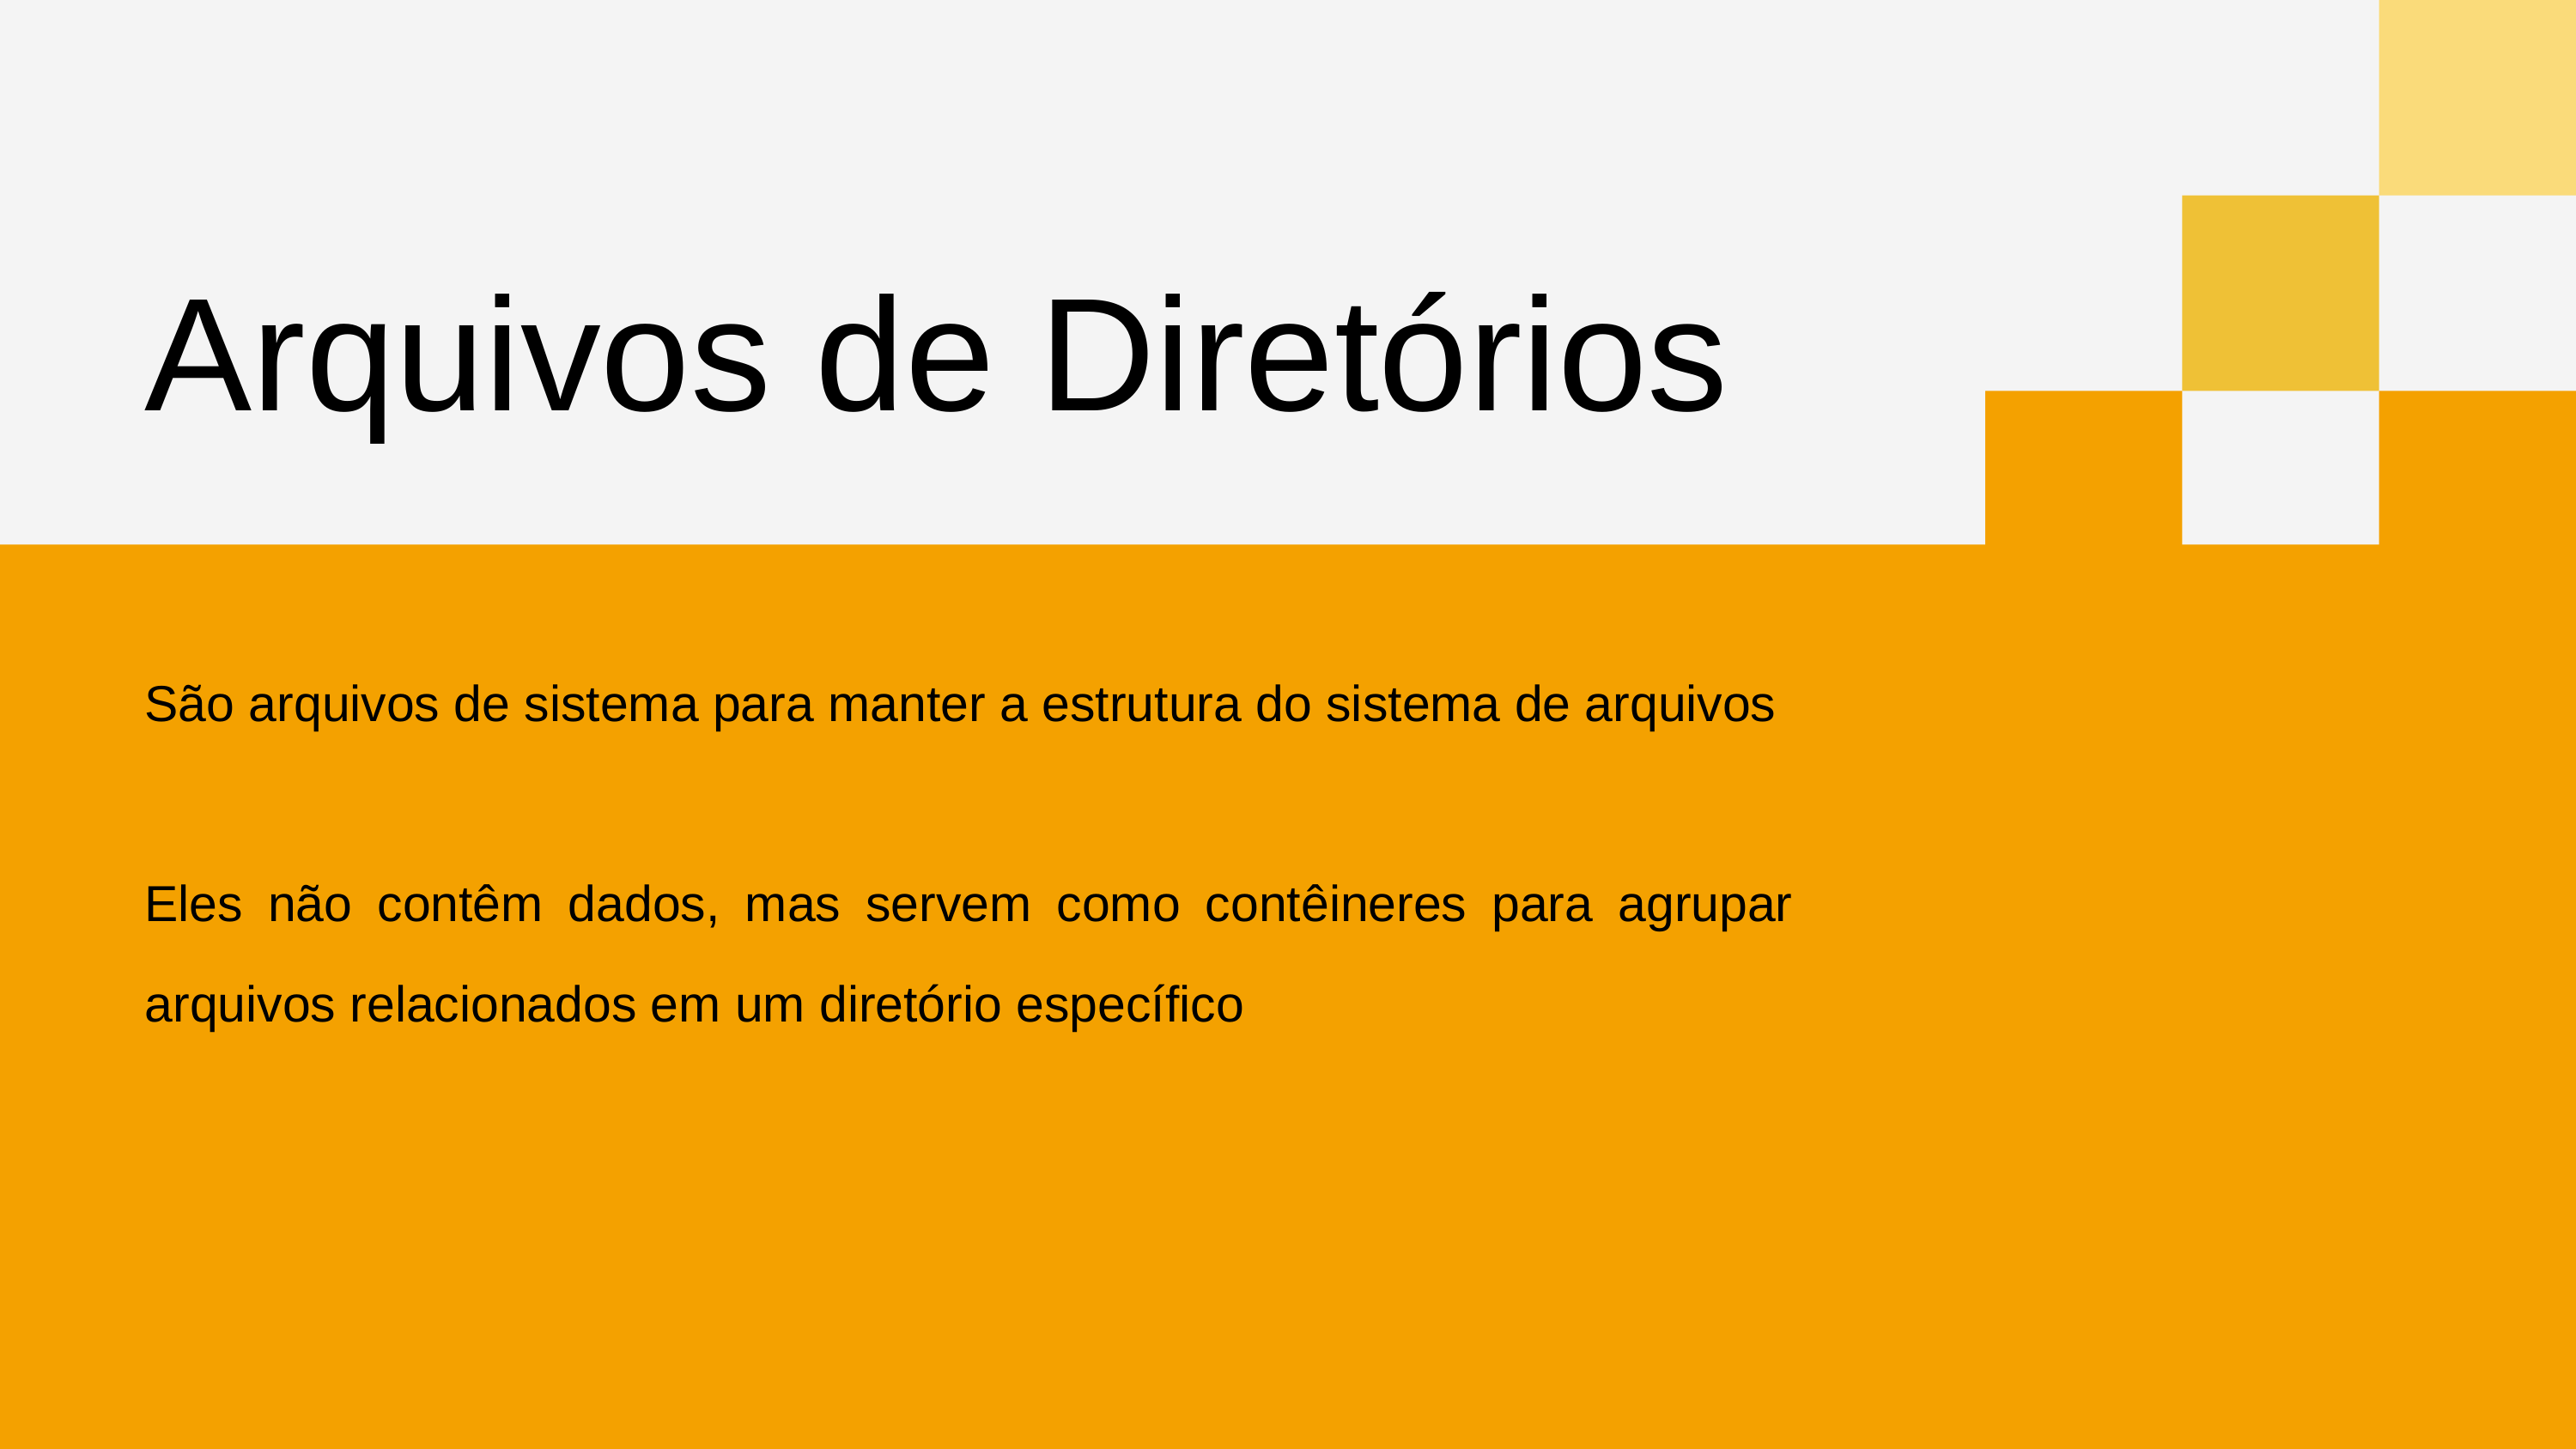

Arquivos de Diretórios

São arquivos de sistema para manter a estrutura do sistema de arquivos

Eles não contêm dados, mas servem como contêineres para agrupar arquivos relacionados em um diretório específico